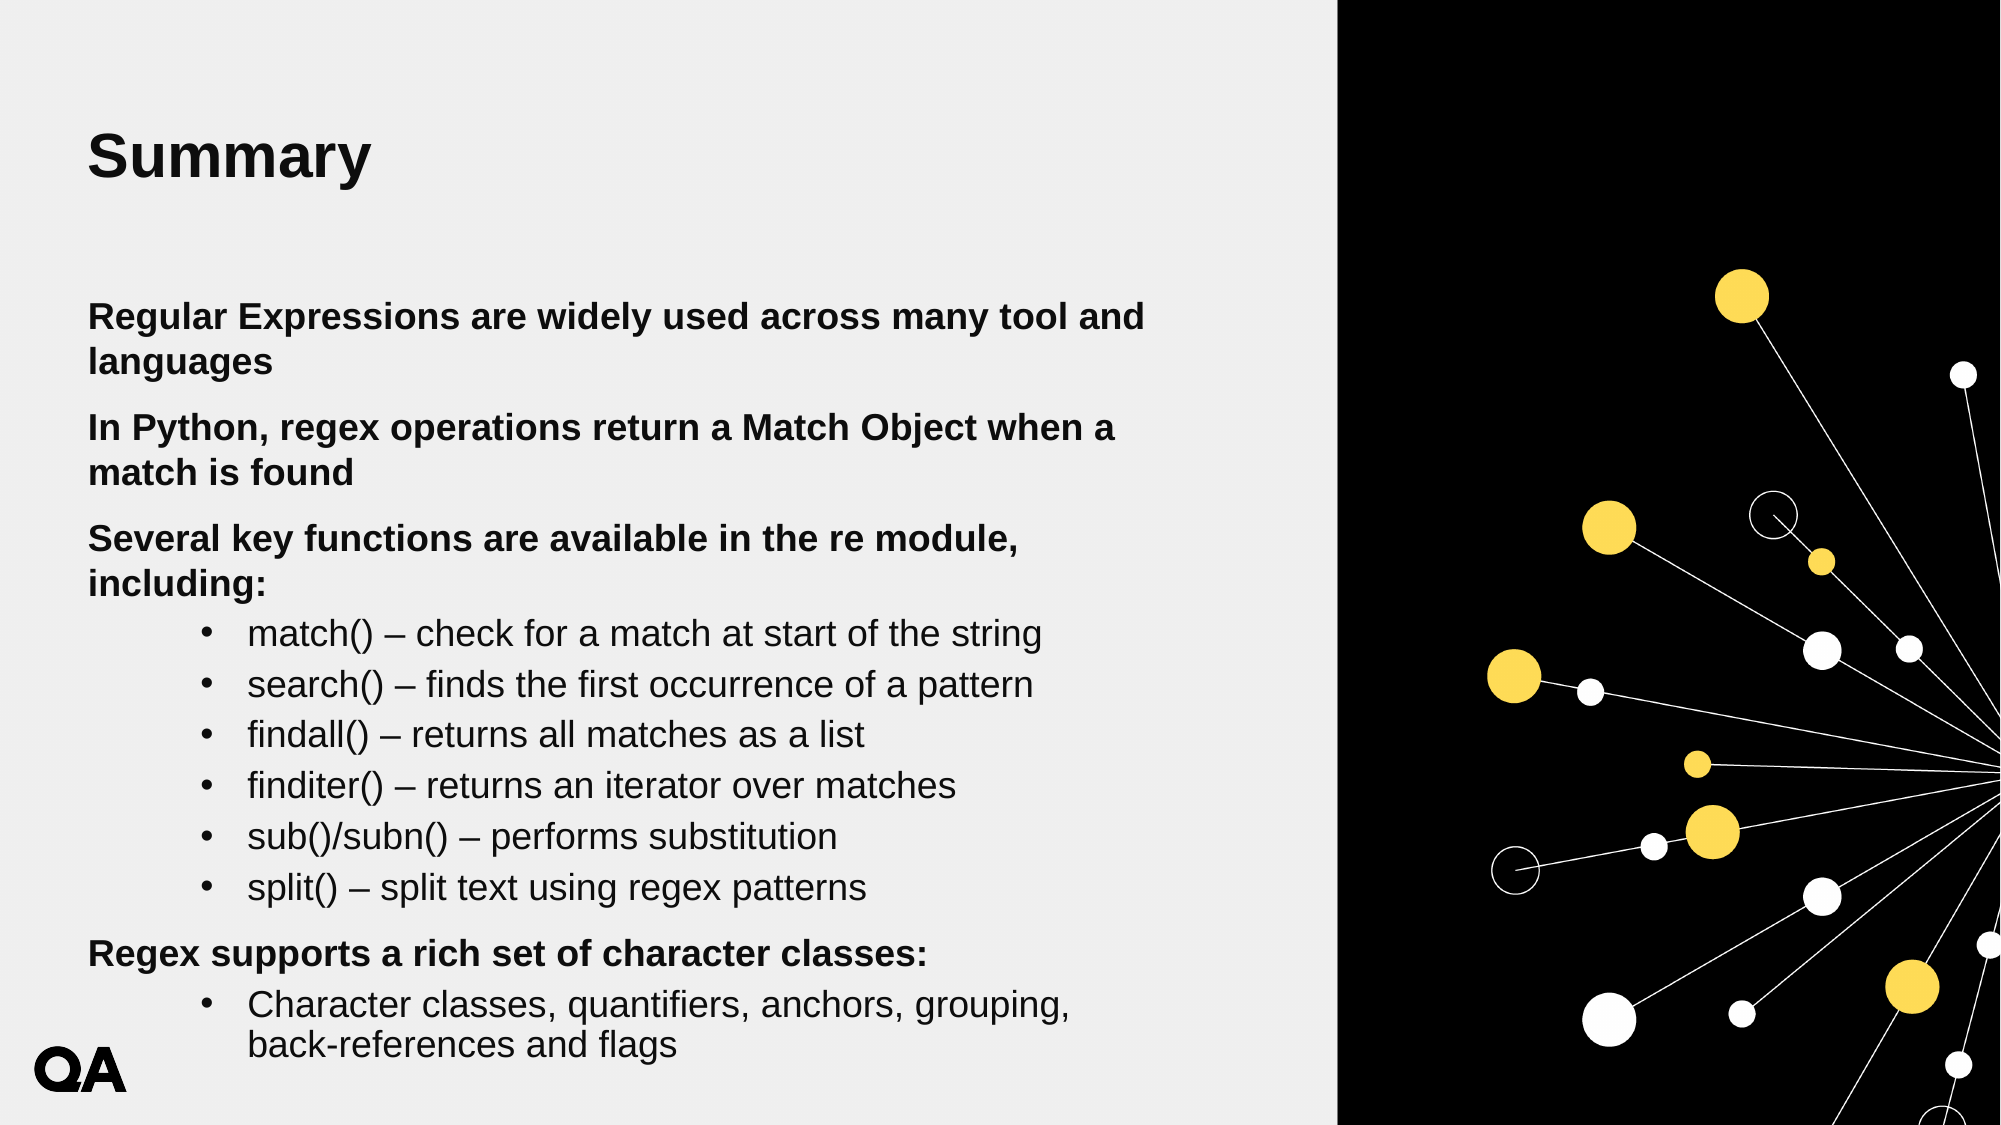

# Summary
Regular Expressions are widely used across many tool and languages
In Python, regex operations return a Match Object when a match is found
Several key functions are available in the re module, including:
match() – check for a match at start of the string
search() – finds the first occurrence of a pattern
findall() – returns all matches as a list
finditer() – returns an iterator over matches
sub()/subn() – performs substitution
split() – split text using regex patterns
Regex supports a rich set of character classes:
Character classes, quantifiers, anchors, grouping, back-references and flags